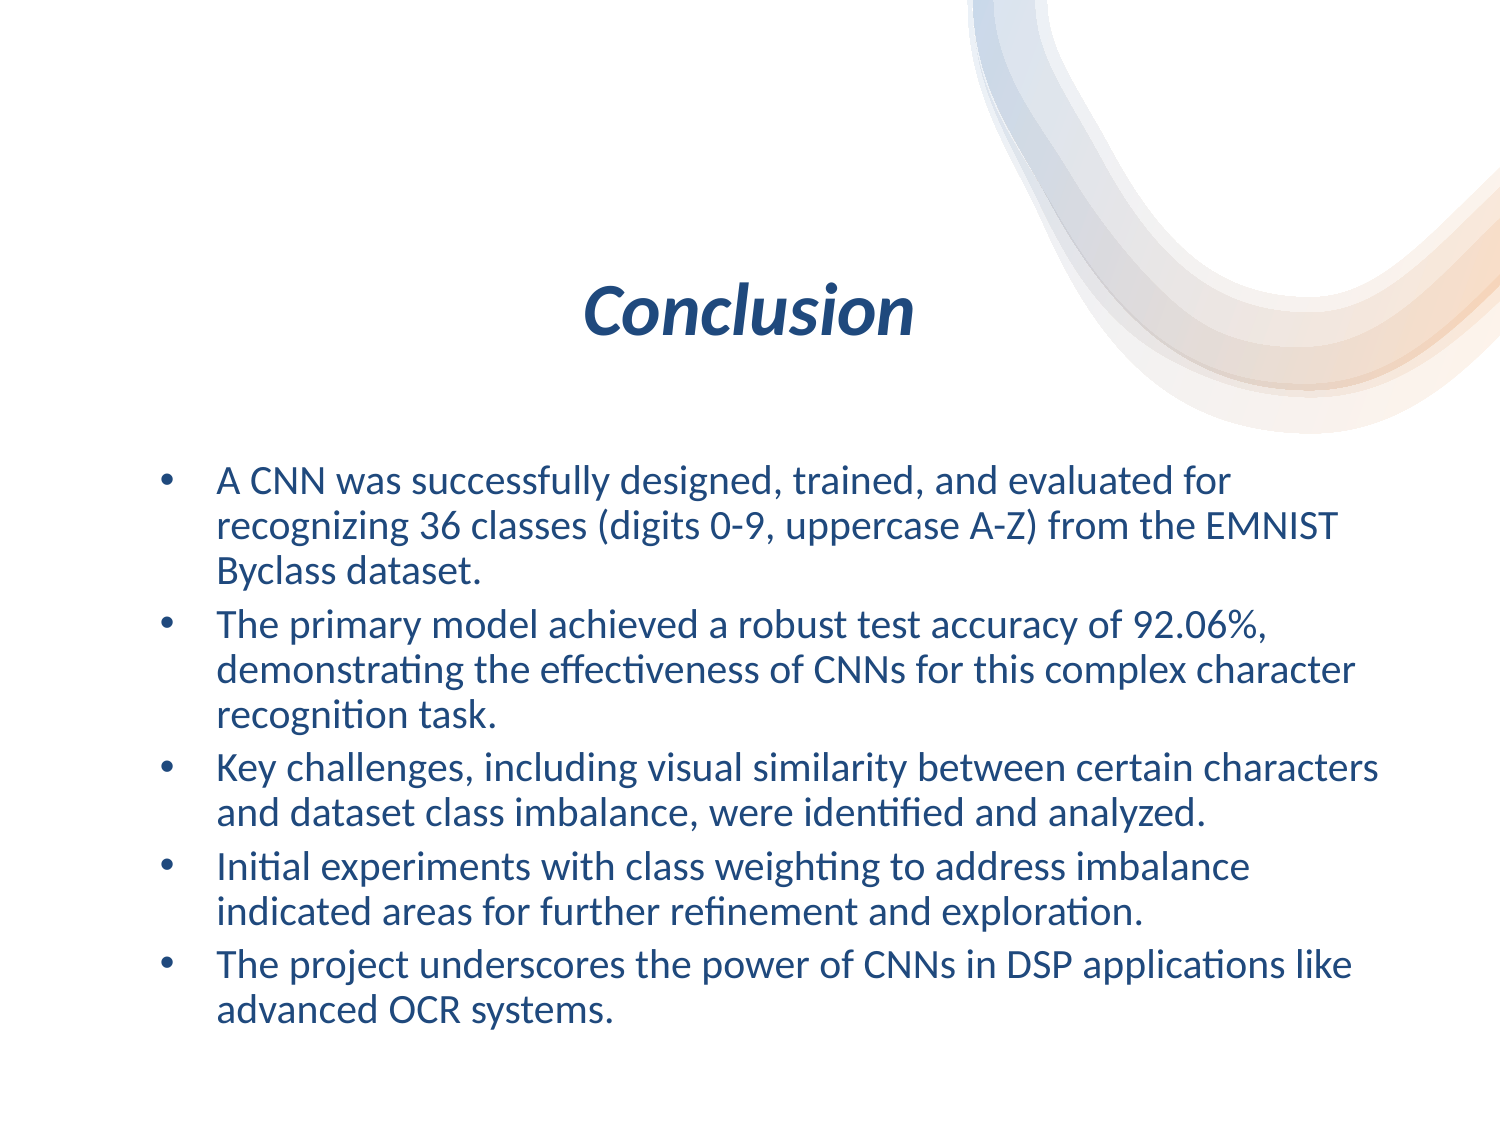

# Conclusion

A CNN was successfully designed, trained, and evaluated for recognizing 36 classes (digits 0-9, uppercase A-Z) from the EMNIST Byclass dataset.
The primary model achieved a robust test accuracy of 92.06%, demonstrating the effectiveness of CNNs for this complex character recognition task.
Key challenges, including visual similarity between certain characters and dataset class imbalance, were identified and analyzed.
Initial experiments with class weighting to address imbalance indicated areas for further refinement and exploration.
The project underscores the power of CNNs in DSP applications like advanced OCR systems.